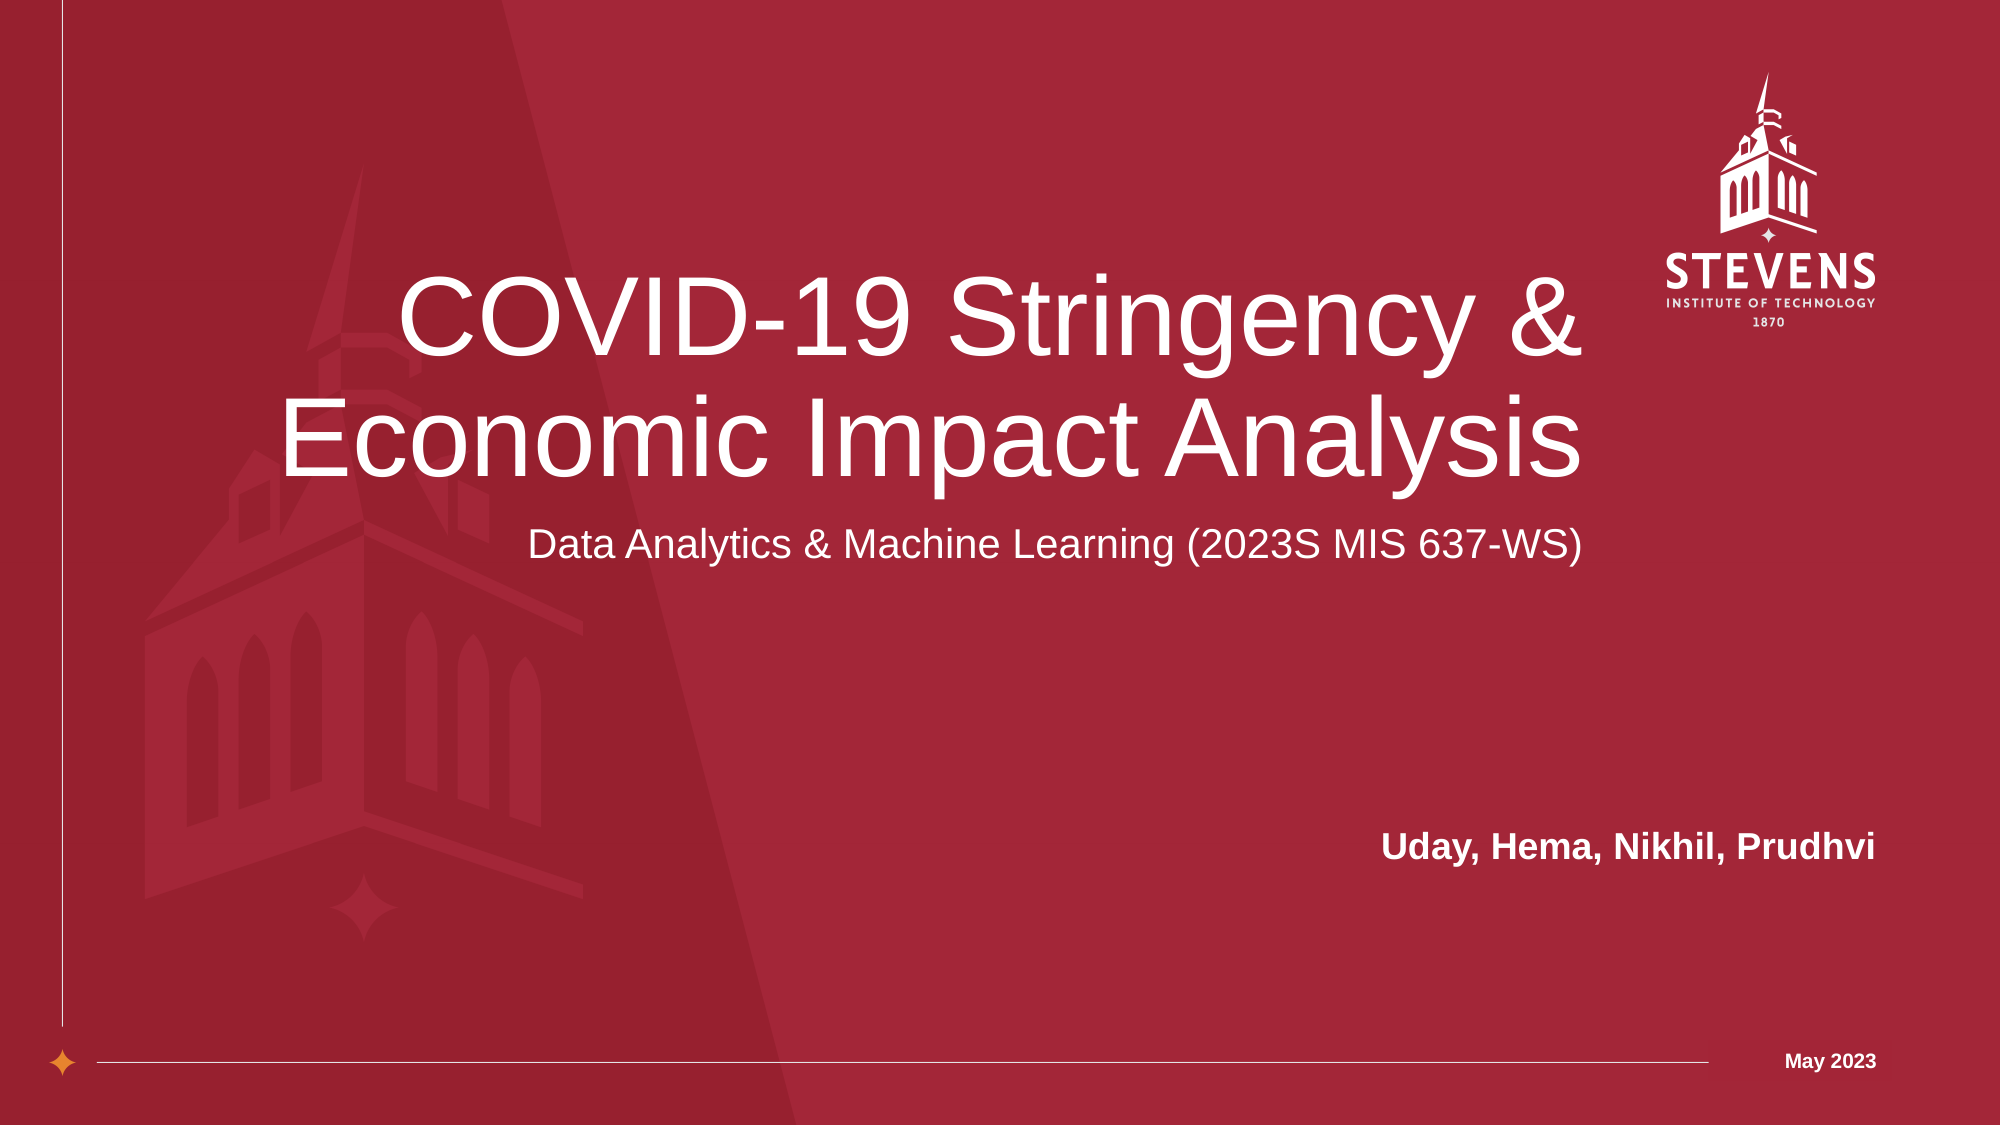

# COVID-19 Stringency & Economic Impact Analysis
Data Analytics & Machine Learning (2023S MIS 637-WS)
Uday, Hema, Nikhil, Prudhvi
May 2023